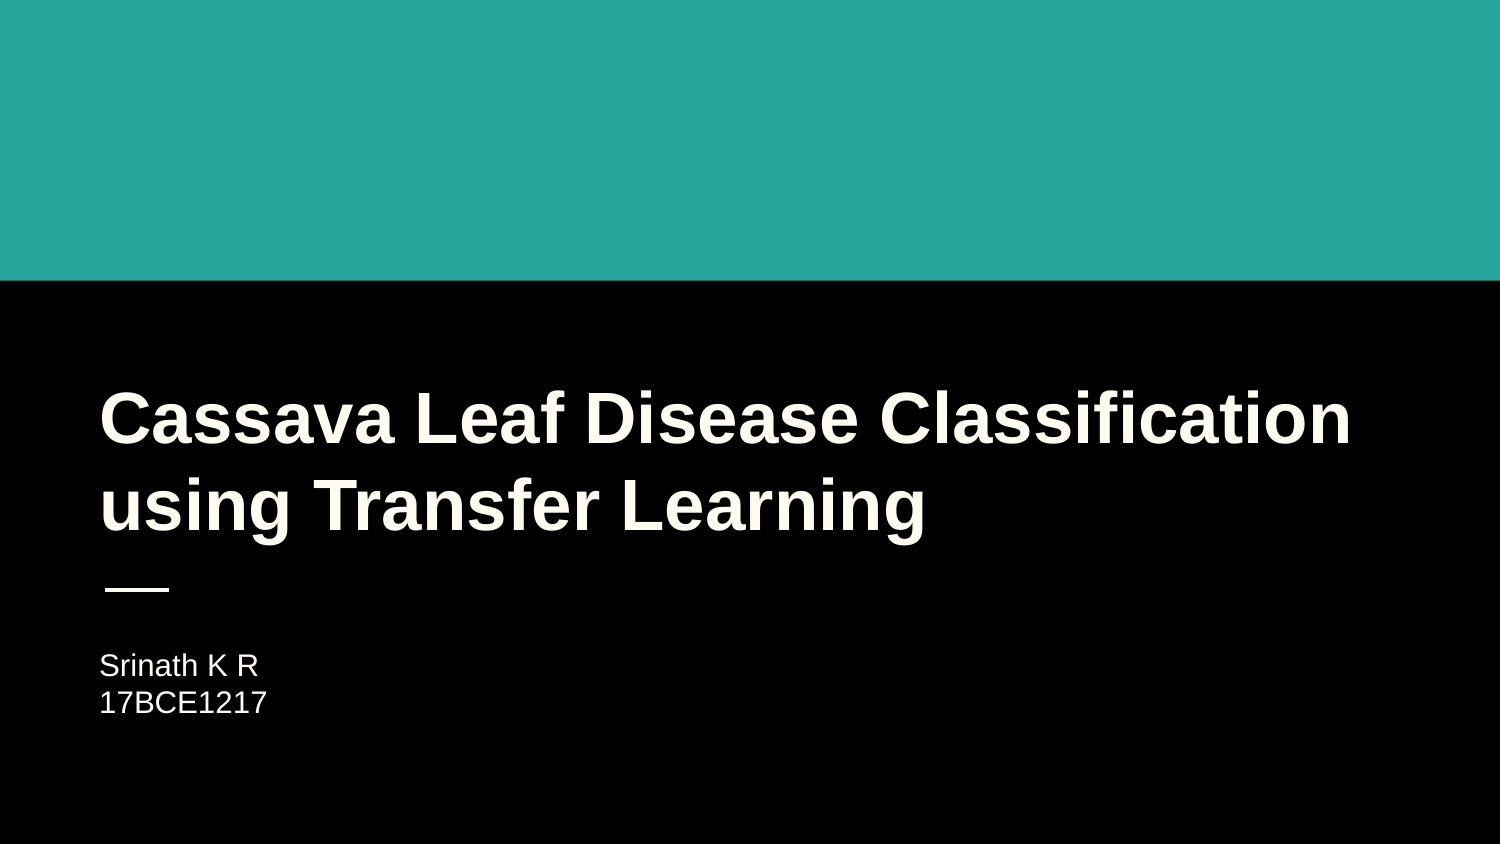

# Cassava Leaf Disease Classification using Transfer Learning
Srinath K R
17BCE1217